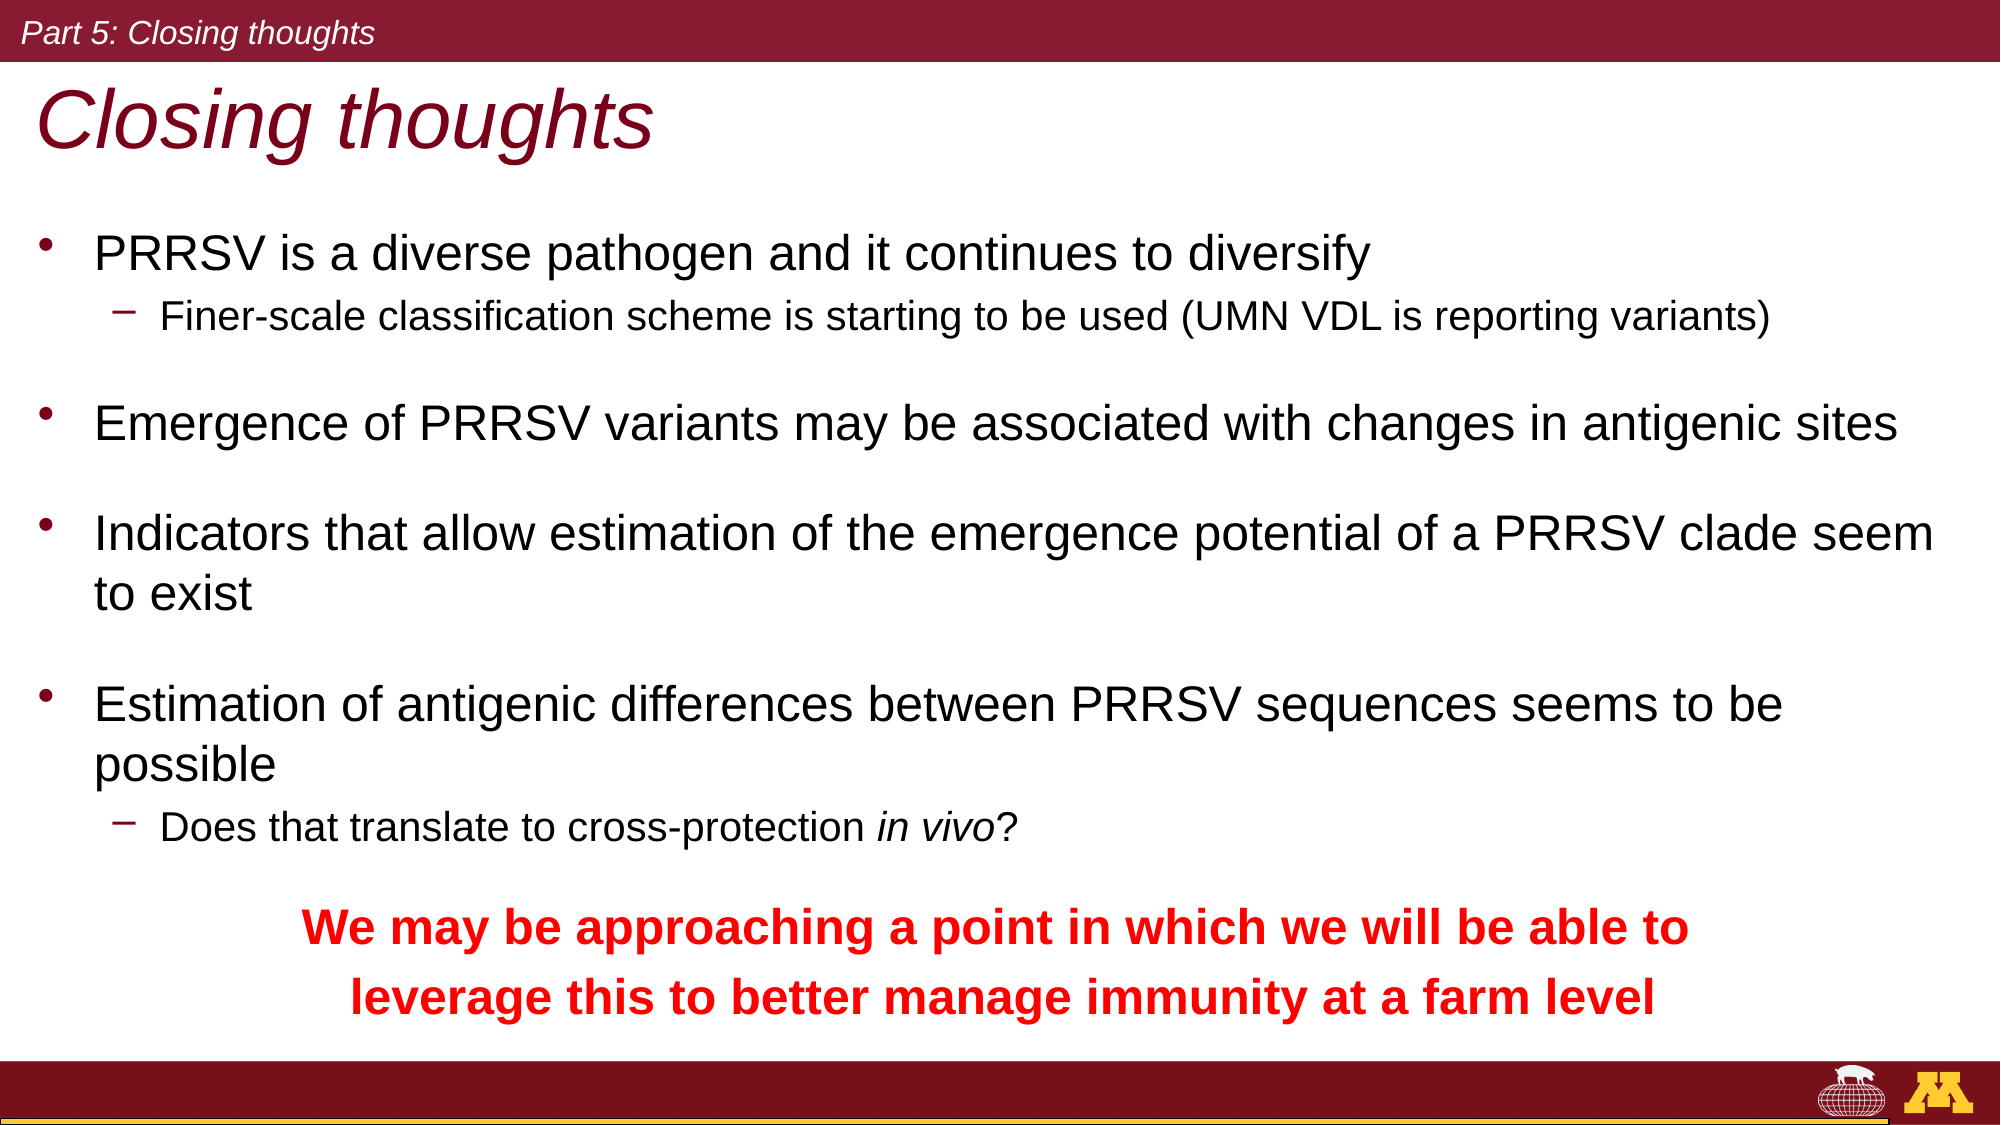

Part 5: Closing thoughts
# Closing thoughts
PRRSV is a diverse pathogen and it continues to diversify
Finer-scale classification scheme is starting to be used (UMN VDL is reporting variants)

Emergence of PRRSV variants may be associated with changes in antigenic sites

Indicators that allow estimation of the emergence potential of a PRRSV clade seem to exist

Estimation of antigenic differences between PRRSV sequences seems to be possible
Does that translate to cross-protection in vivo?

We may be approaching a point in which we will be able to
leverage this to better manage immunity at a farm level